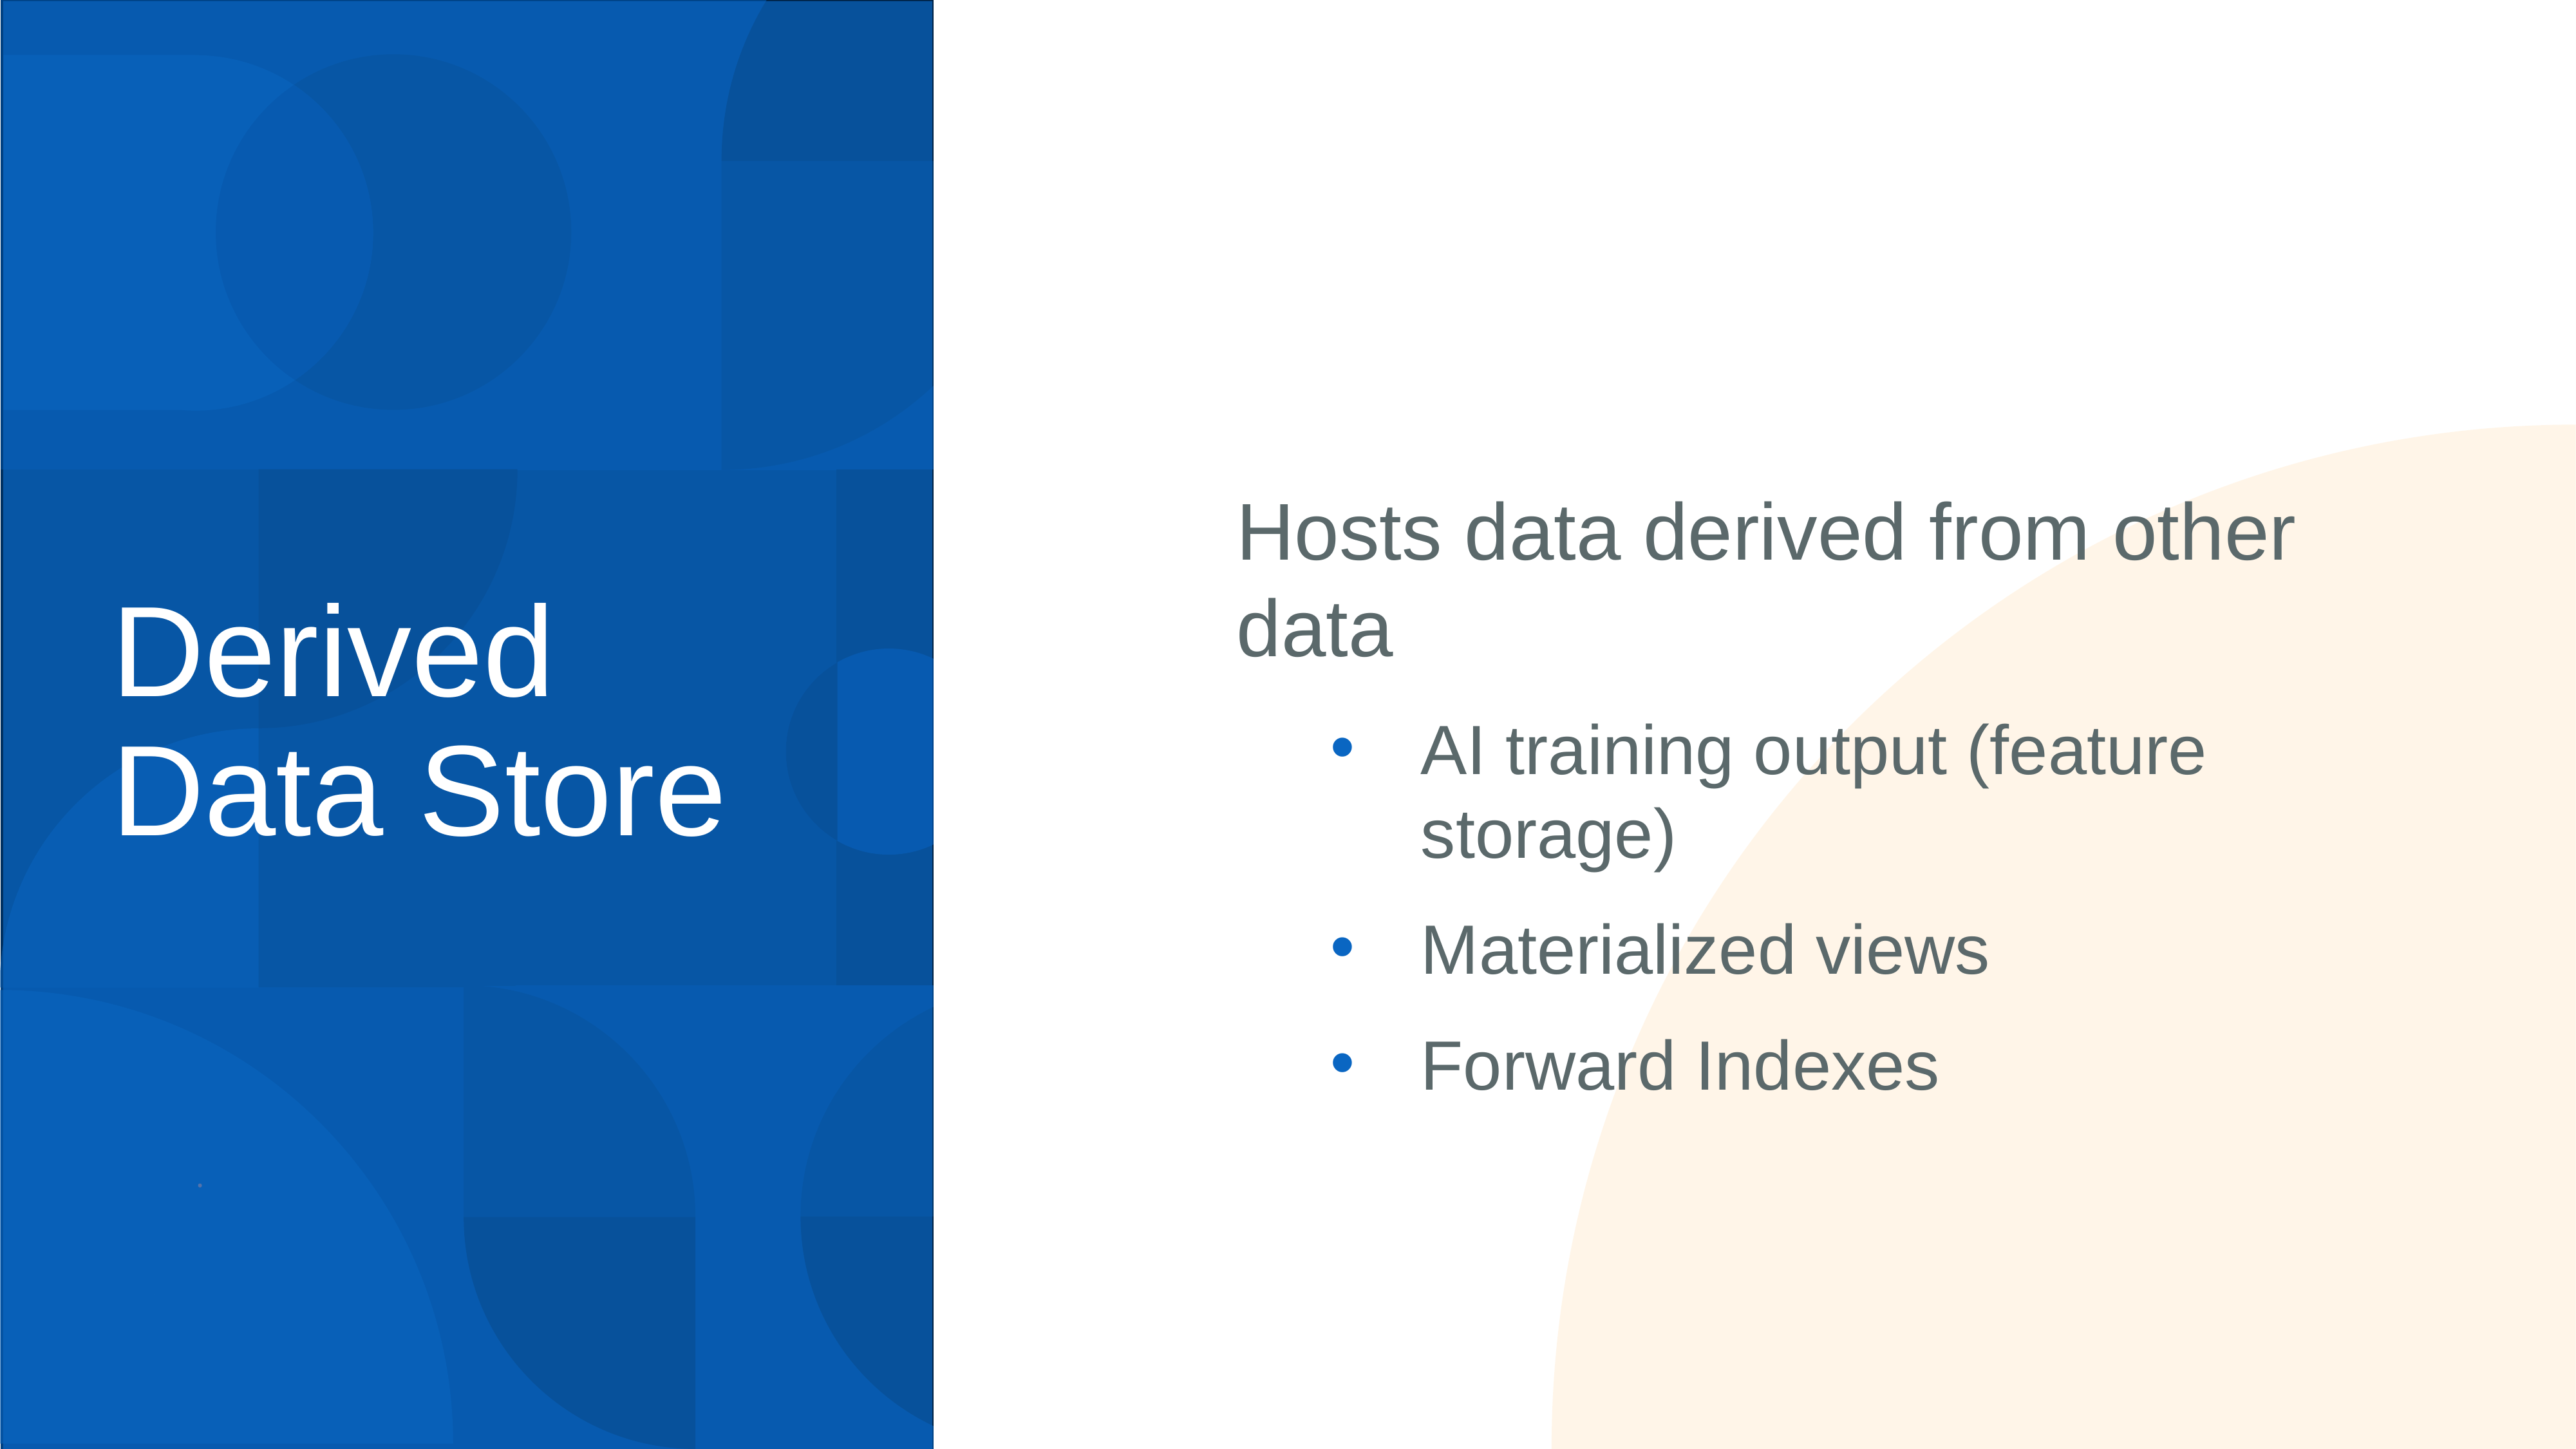

Hosts data derived from other data
AI training output (feature storage)
Materialized views
Forward Indexes
# Derived Data Store